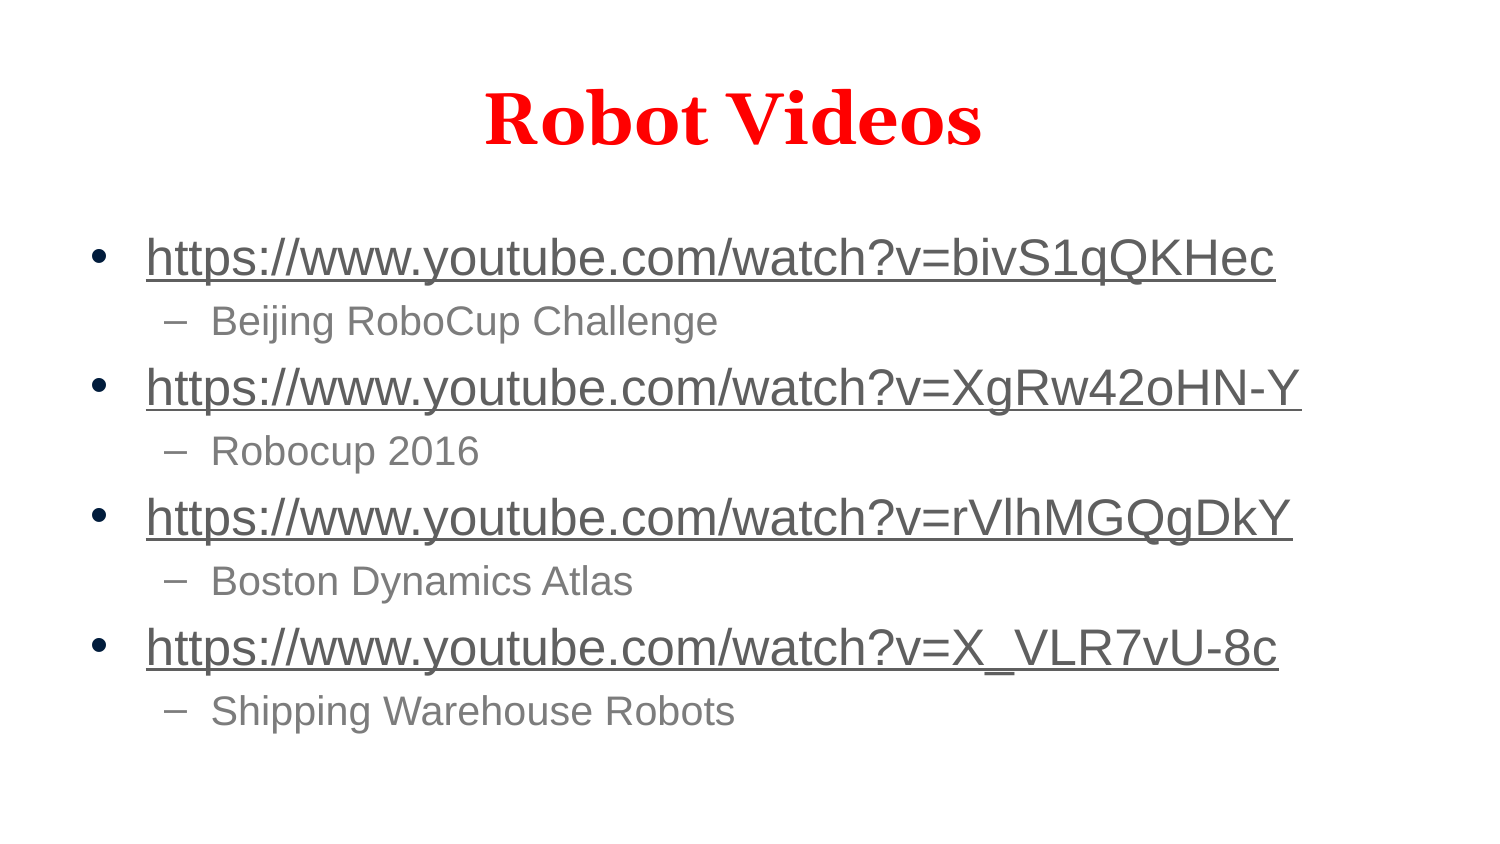

# Robot Videos
https://www.youtube.com/watch?v=bivS1qQKHec
Beijing RoboCup Challenge
https://www.youtube.com/watch?v=XgRw42oHN-Y
Robocup 2016
https://www.youtube.com/watch?v=rVlhMGQgDkY
Boston Dynamics Atlas
https://www.youtube.com/watch?v=X_VLR7vU-8c
Shipping Warehouse Robots